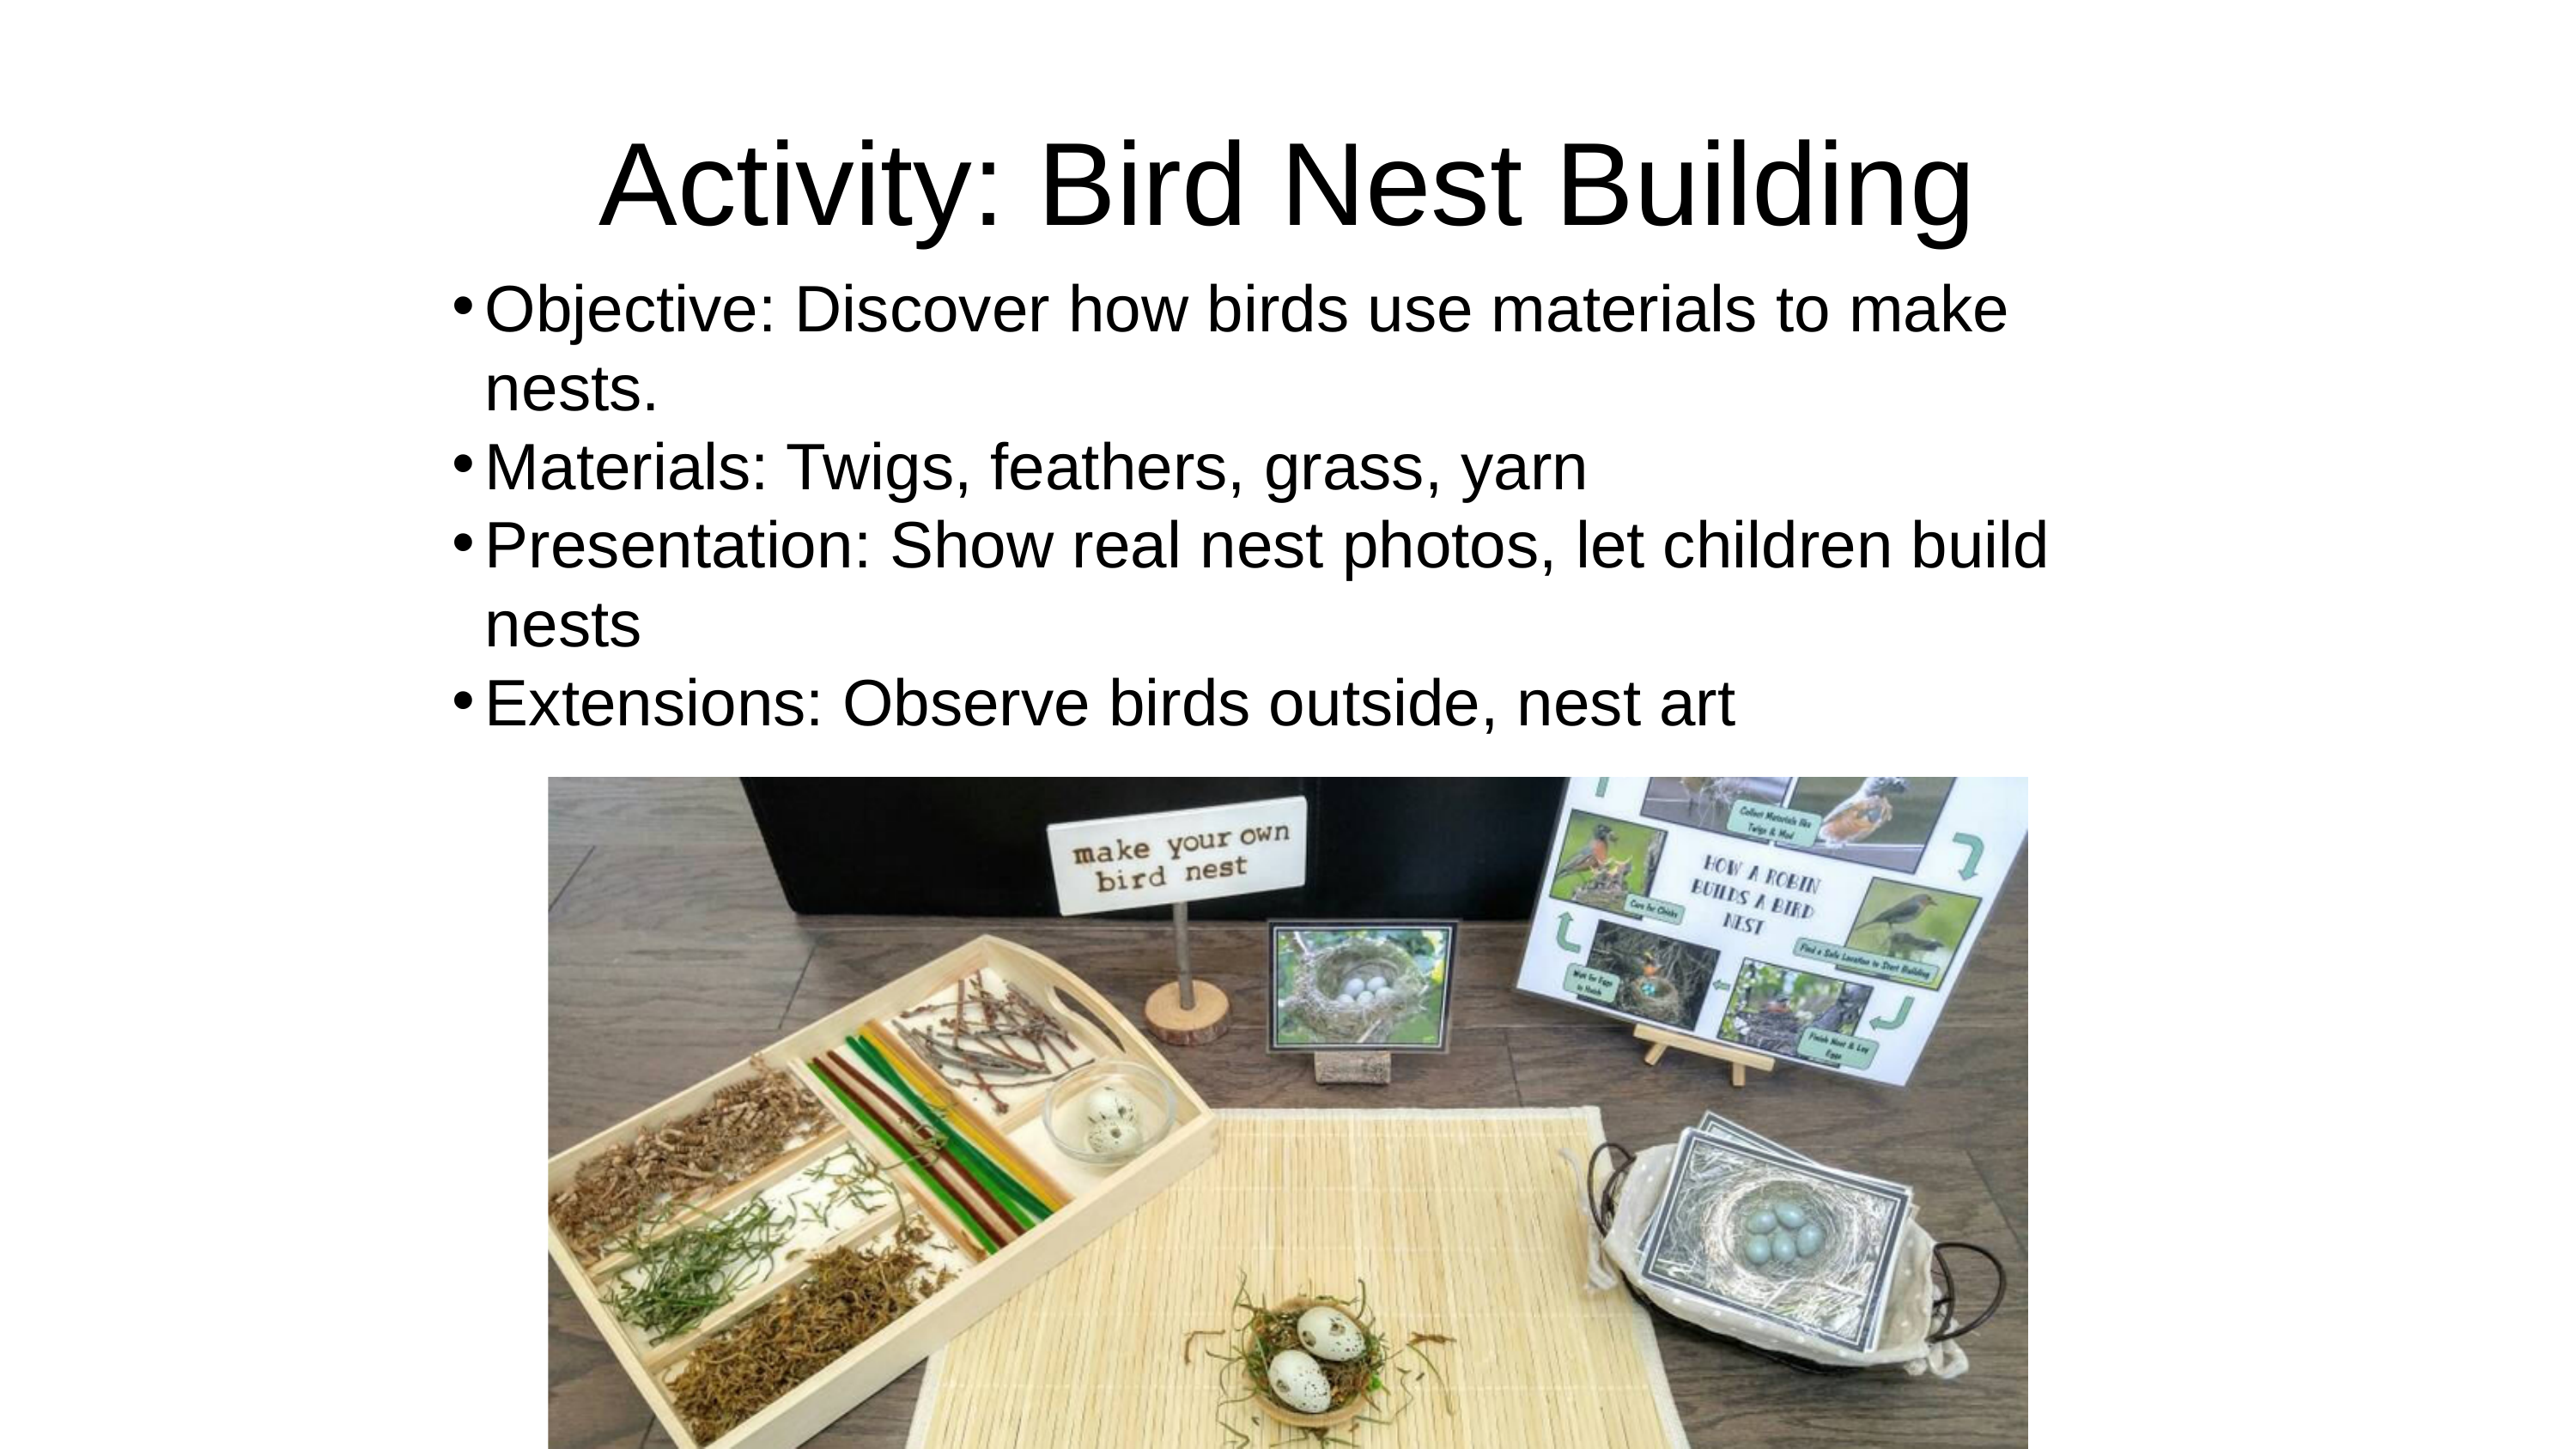

Activity: Bird Nest Building

Objective: Discover how birds use materials to make nests.
Materials: Twigs, feathers, grass, yarn
Presentation: Show real nest photos, let children build nests
Extensions: Observe birds outside, nest art